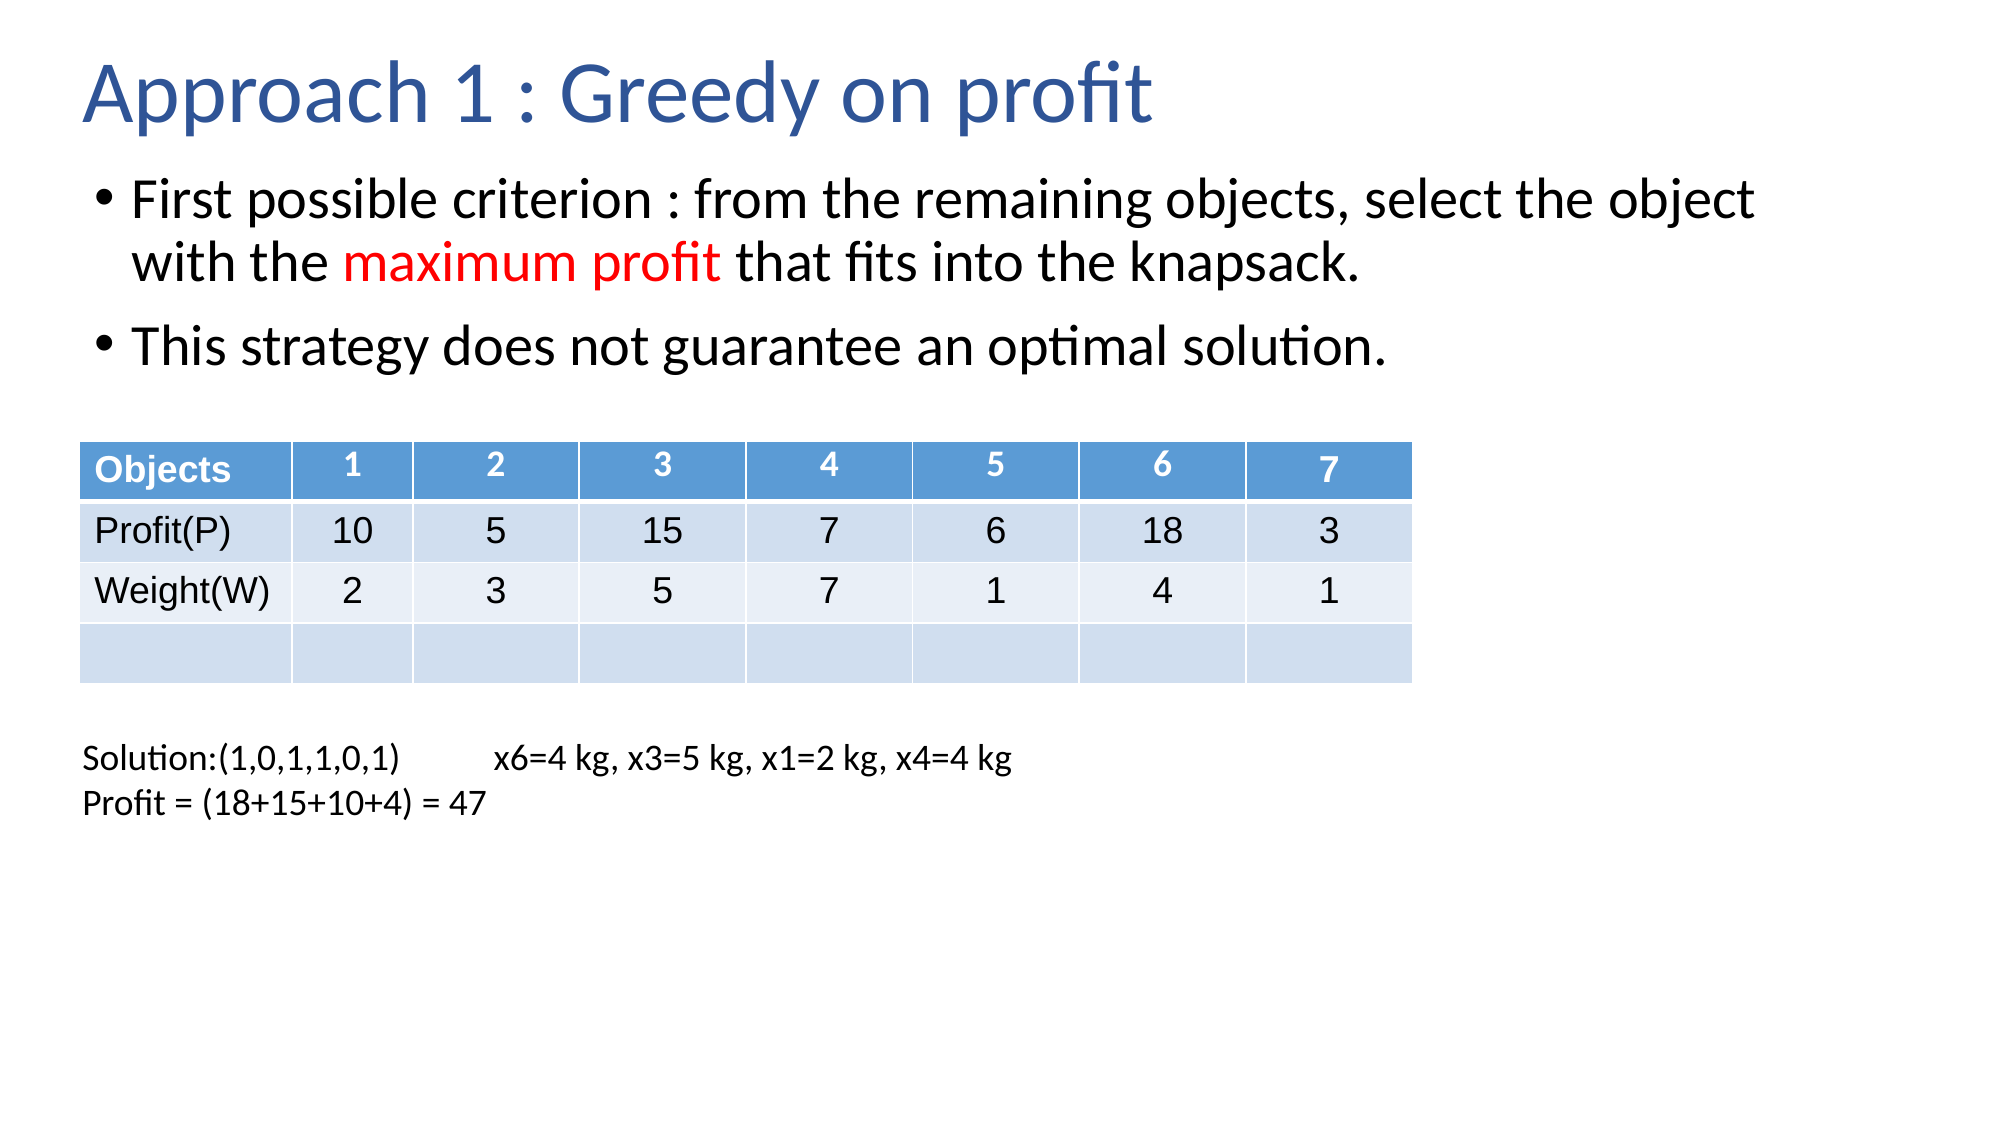

# Approach 1 : Greedy on profit
First possible criterion : from the remaining objects, select the object with the maximum profit that fits into the knapsack.
This strategy does not guarantee an optimal solution.
| Objects | 1 | 2 | 3 | 4 | 5 | 6 | 7 |
| --- | --- | --- | --- | --- | --- | --- | --- |
| Profit(P) | 10 | 5 | 15 | 7 | 6 | 18 | 3 |
| Weight(W) | 2 | 3 | 5 | 7 | 1 | 4 | 1 |
|  |  |  |  |  |  |  |  |
Solution:(1,0,1,1,0,1)           x6=4 kg, x3=5 kg, x1=2 kg, x4=4 kg
Profit = (18+15+10+4) = 47